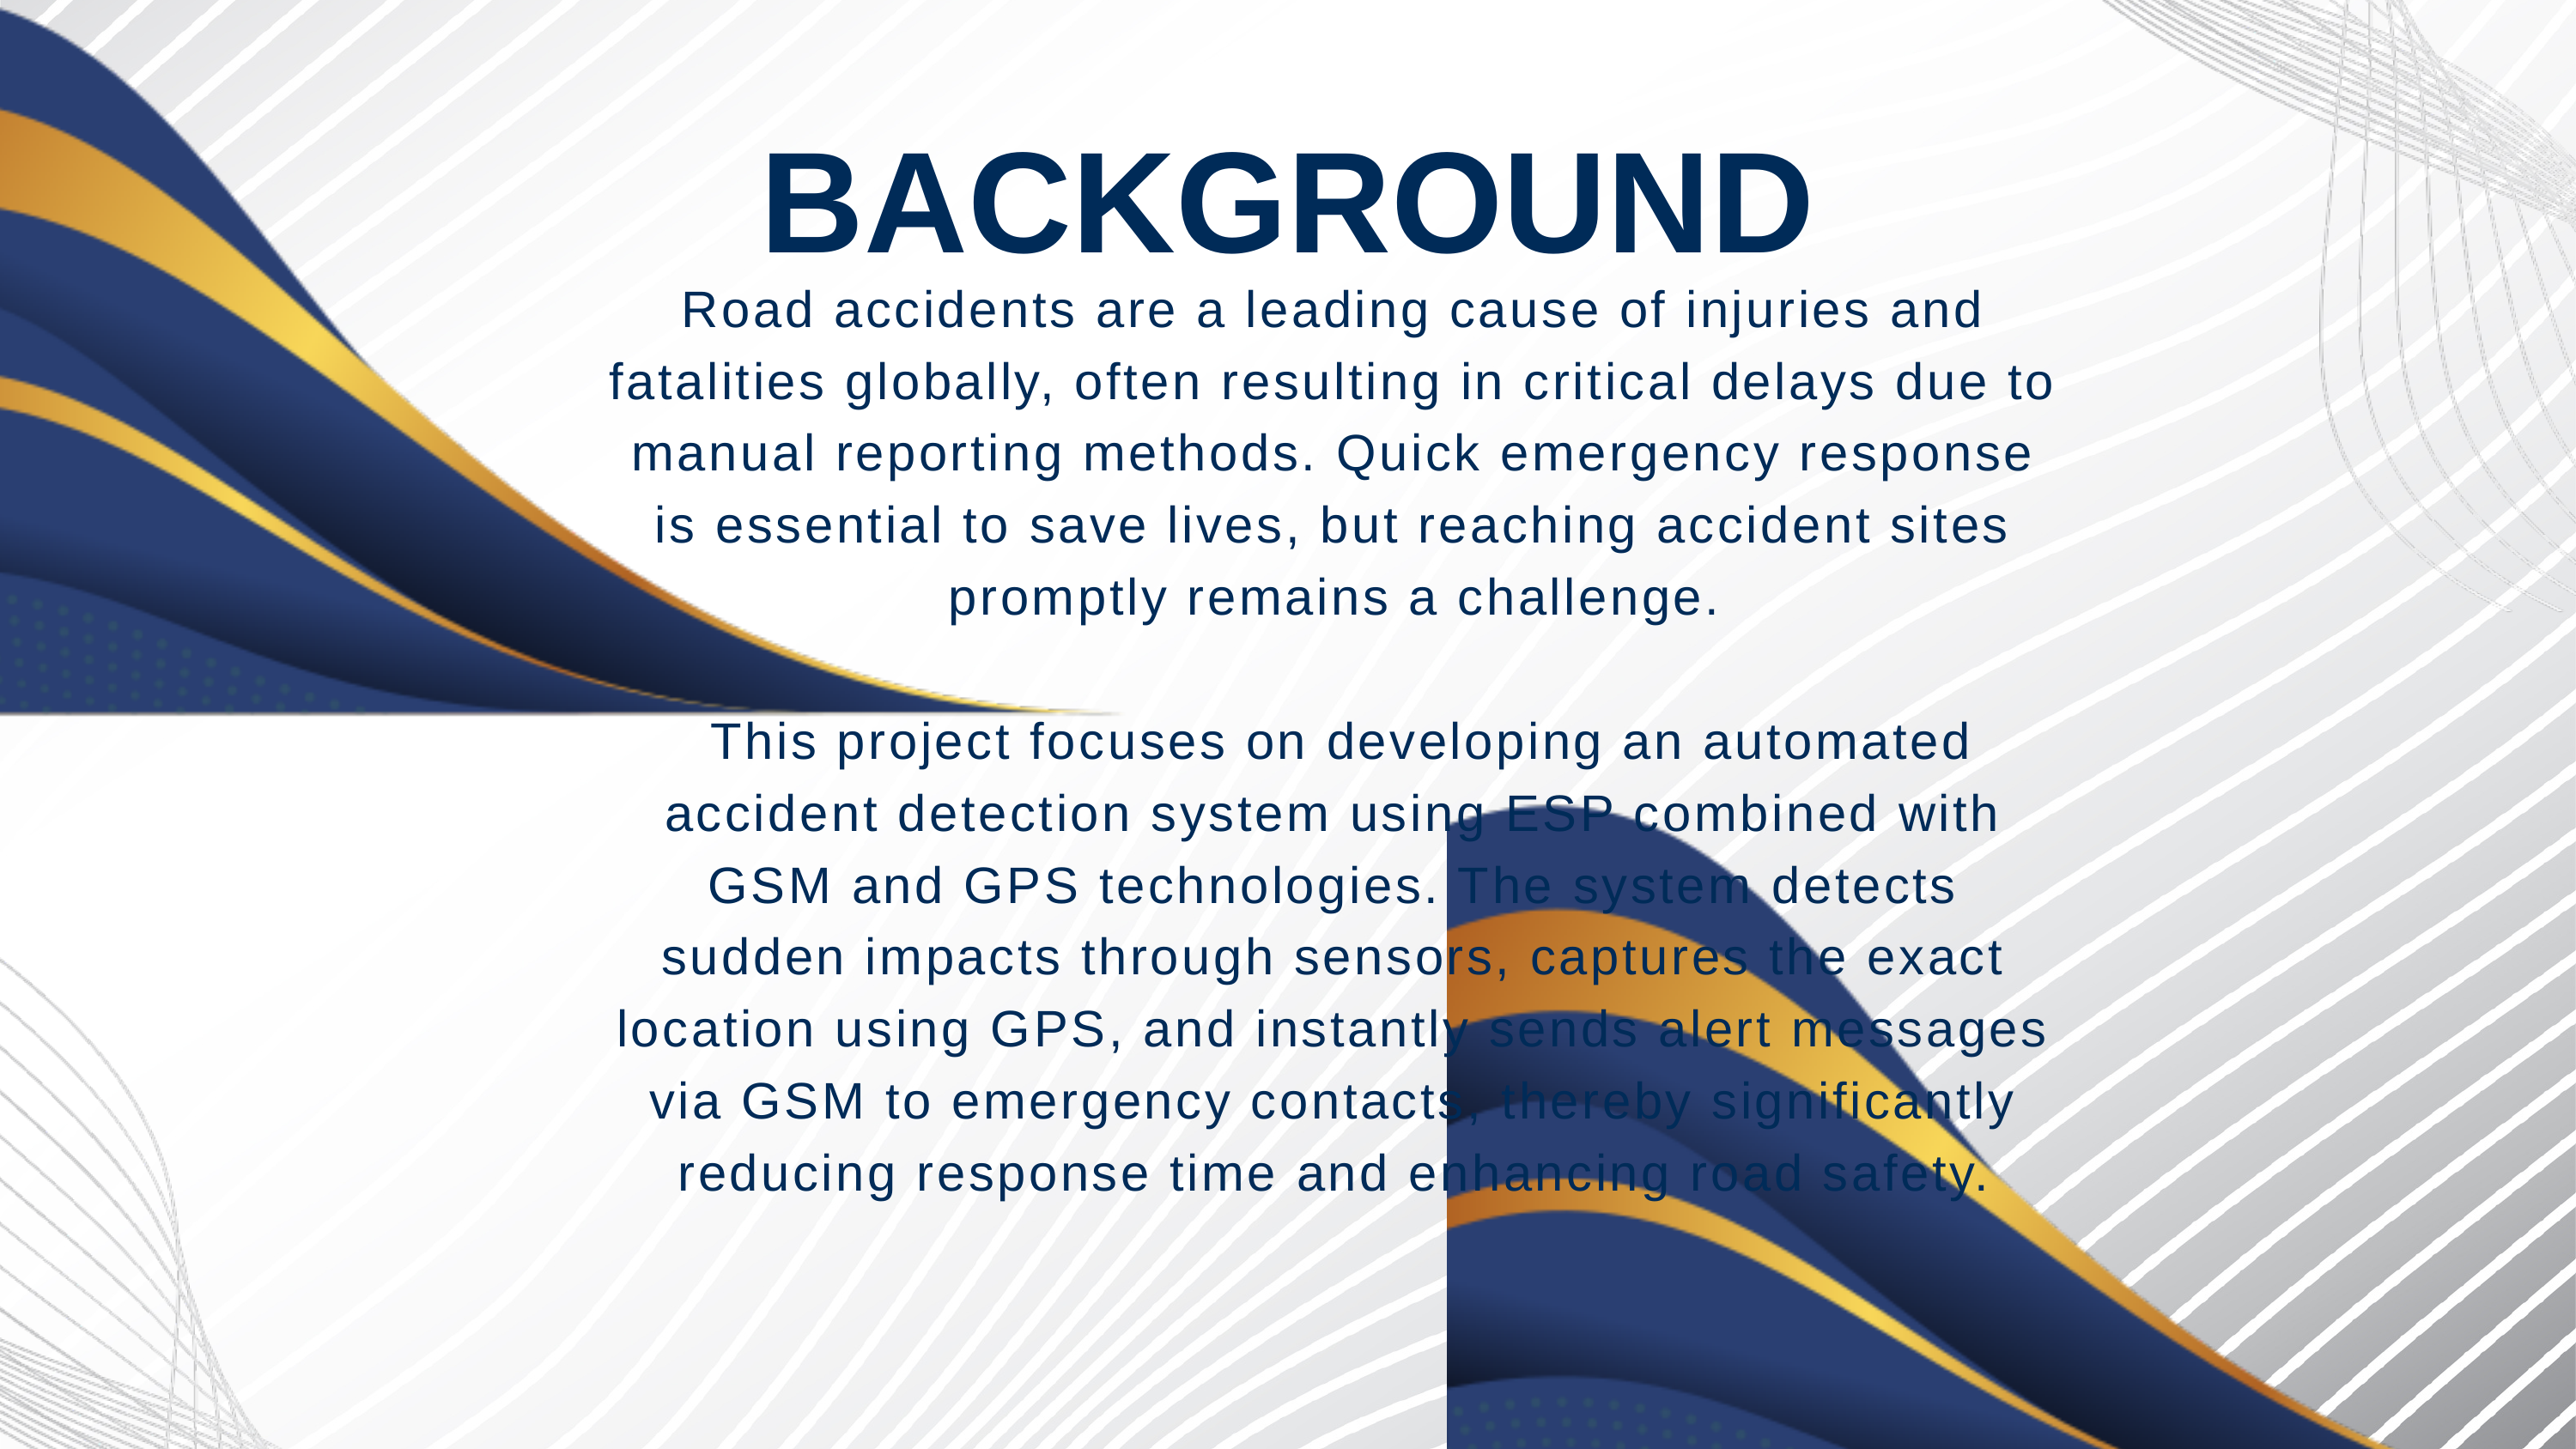

BACKGROUND
Road accidents are a leading cause of injuries and fatalities globally, often resulting in critical delays due to manual reporting methods. Quick emergency response is essential to save lives, but reaching accident sites promptly remains a challenge.

 This project focuses on developing an automated accident detection system using ESP combined with GSM and GPS technologies. The system detects sudden impacts through sensors, captures the exact location using GPS, and instantly sends alert messages via GSM to emergency contacts, thereby significantly reducing response time and enhancing road safety.